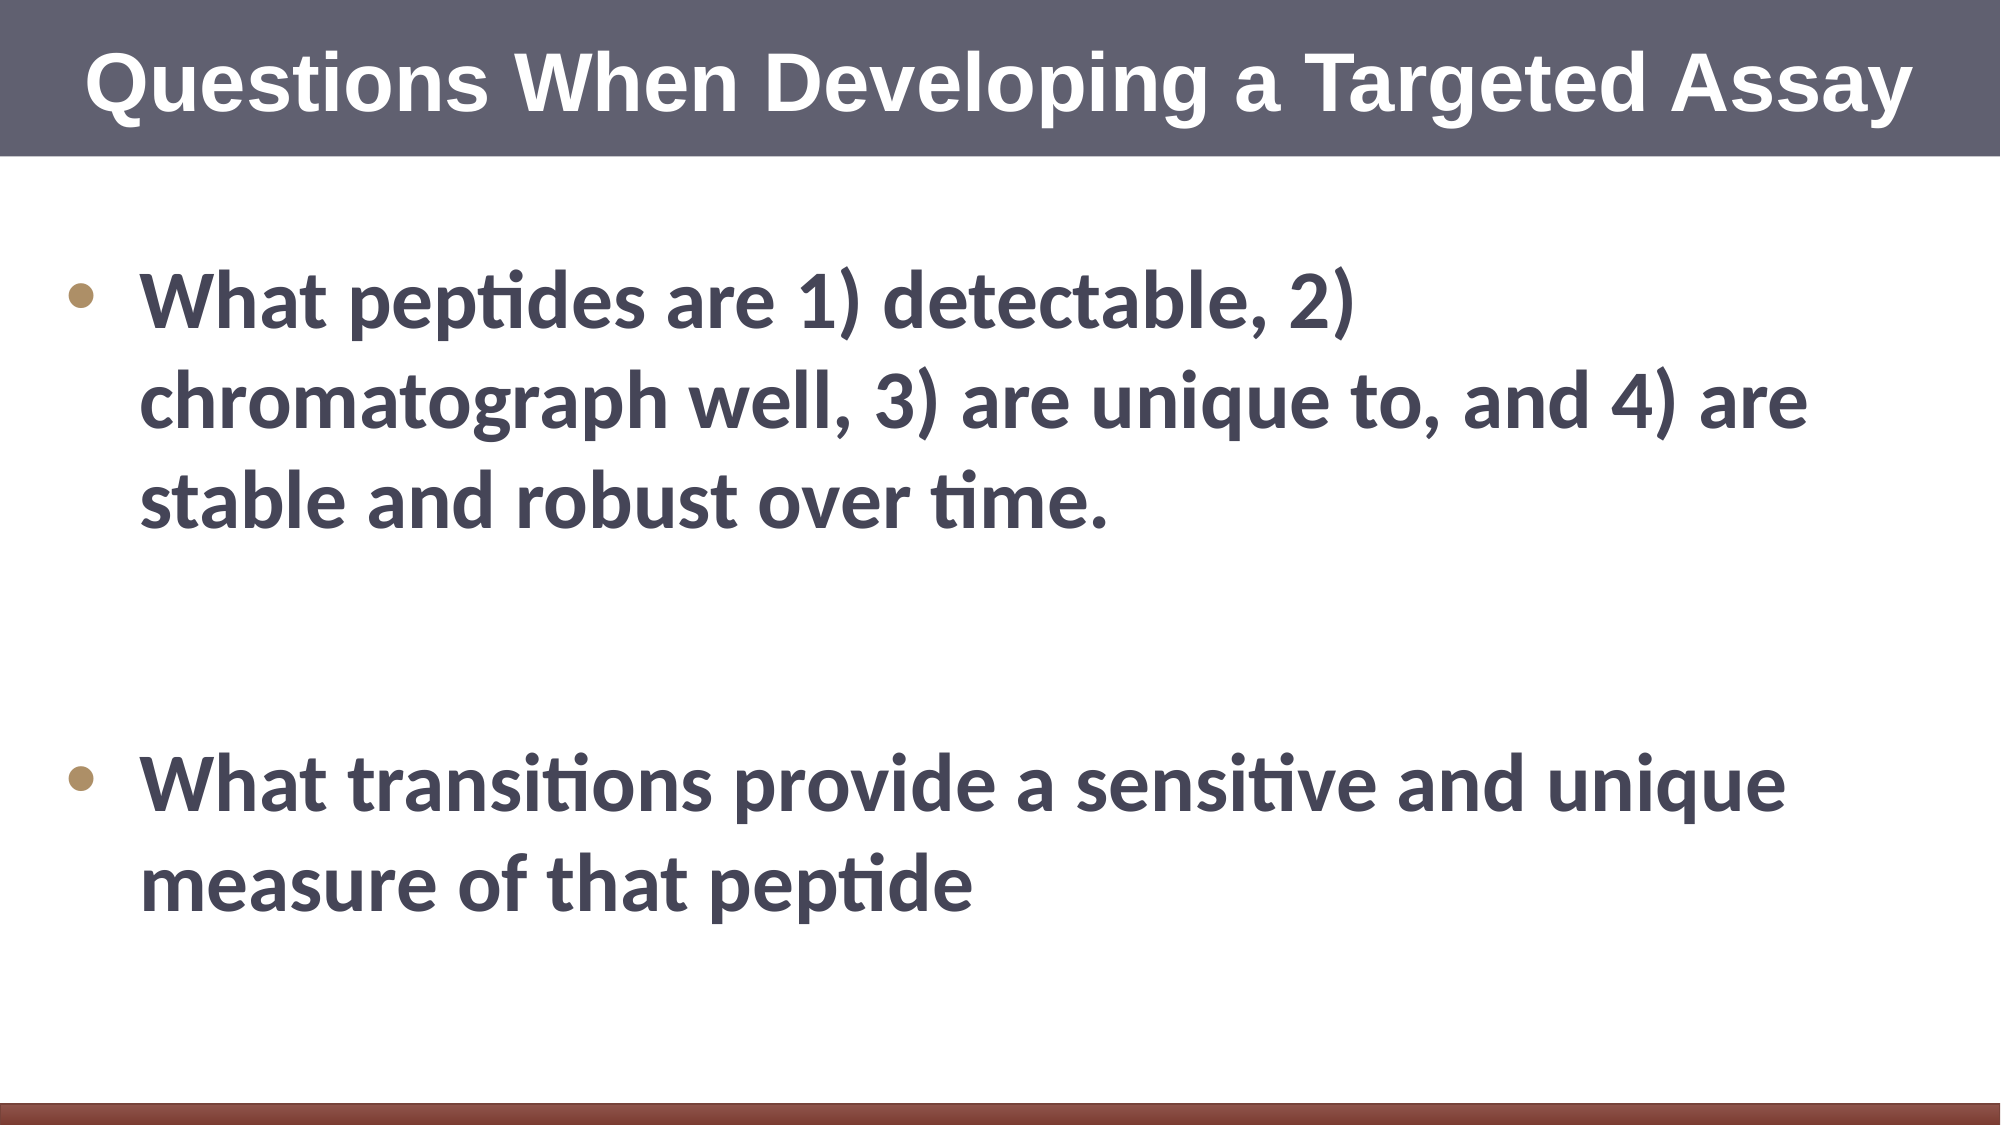

# Questions When Developing a Targeted Assay
What peptides are 1) detectable, 2) chromatograph well, 3) are unique to, and 4) are stable and robust over time.

What transitions provide a sensitive and unique measure of that peptide